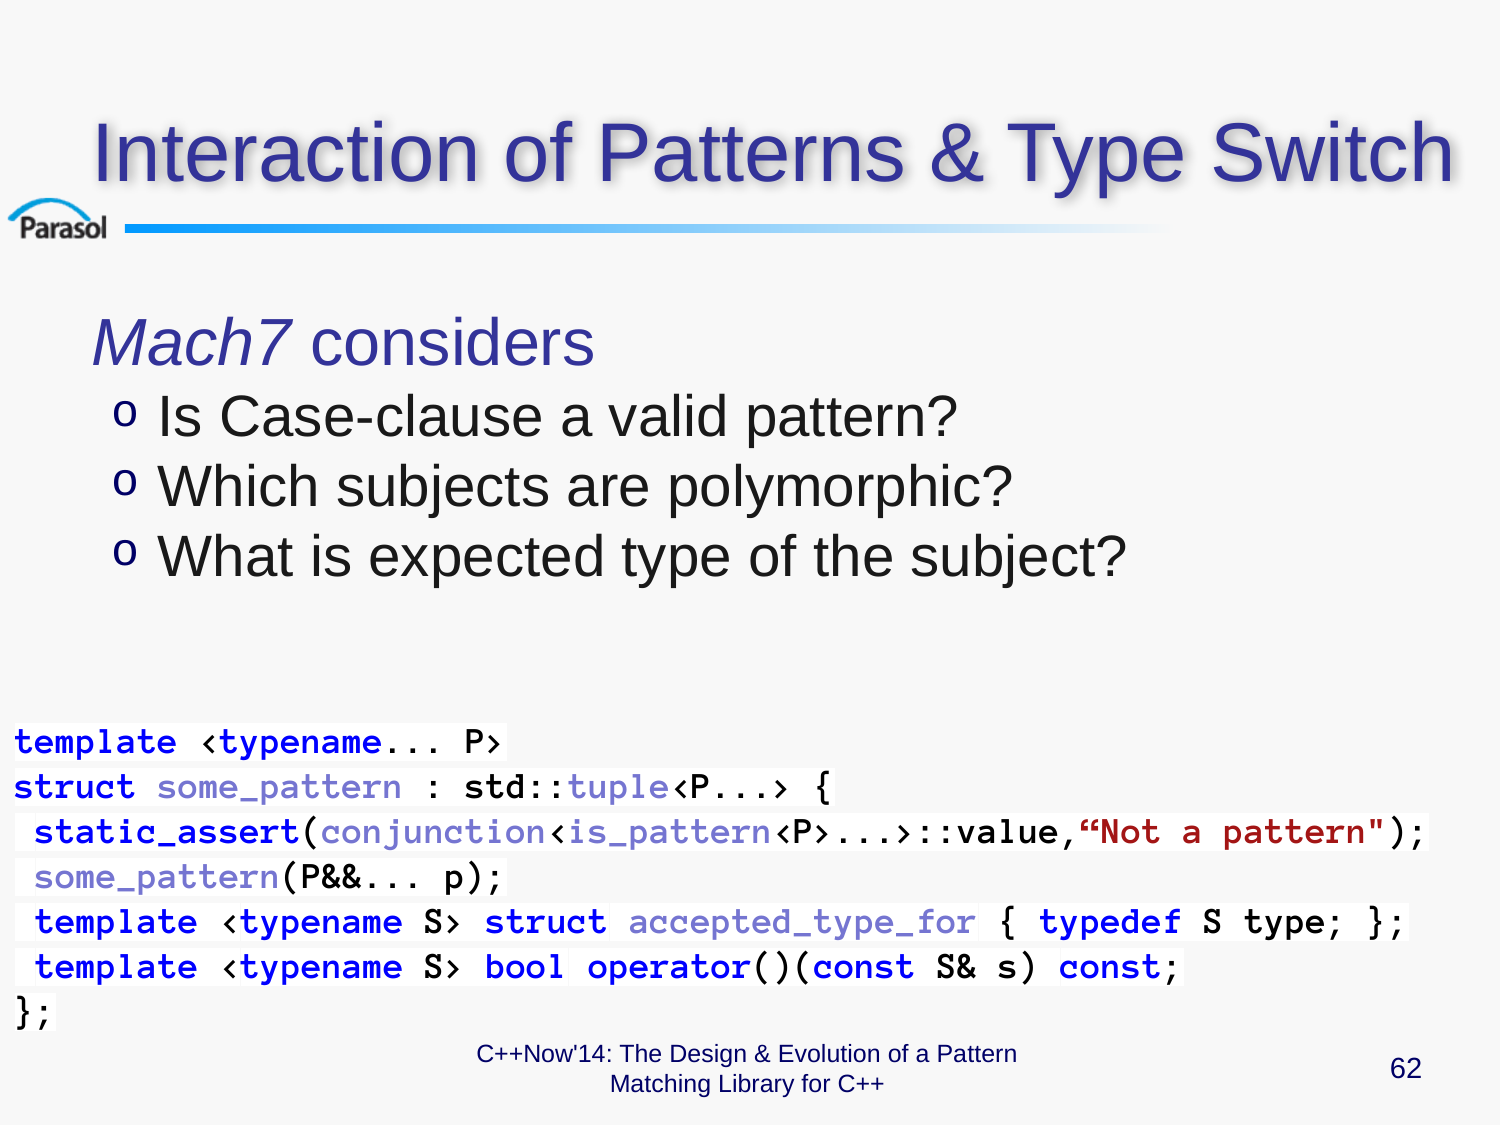

# Interaction of Patterns & Type Switch
Mach7 considers
Is Case-clause a valid pattern?
Which subjects are polymorphic?
What is expected type of the subject?
template <typename... P>
struct some_pattern : std::tuple<P...> {
 static_assert(conjunction<is_pattern<P>...>::value,“Not a pattern");
 some_pattern(P&&... p);
 template <typename S> struct accepted_type_for { typedef S type; };
 template <typename S> bool operator()(const S& s) const;
};
C++Now'14: The Design & Evolution of a Pattern Matching Library for C++
62